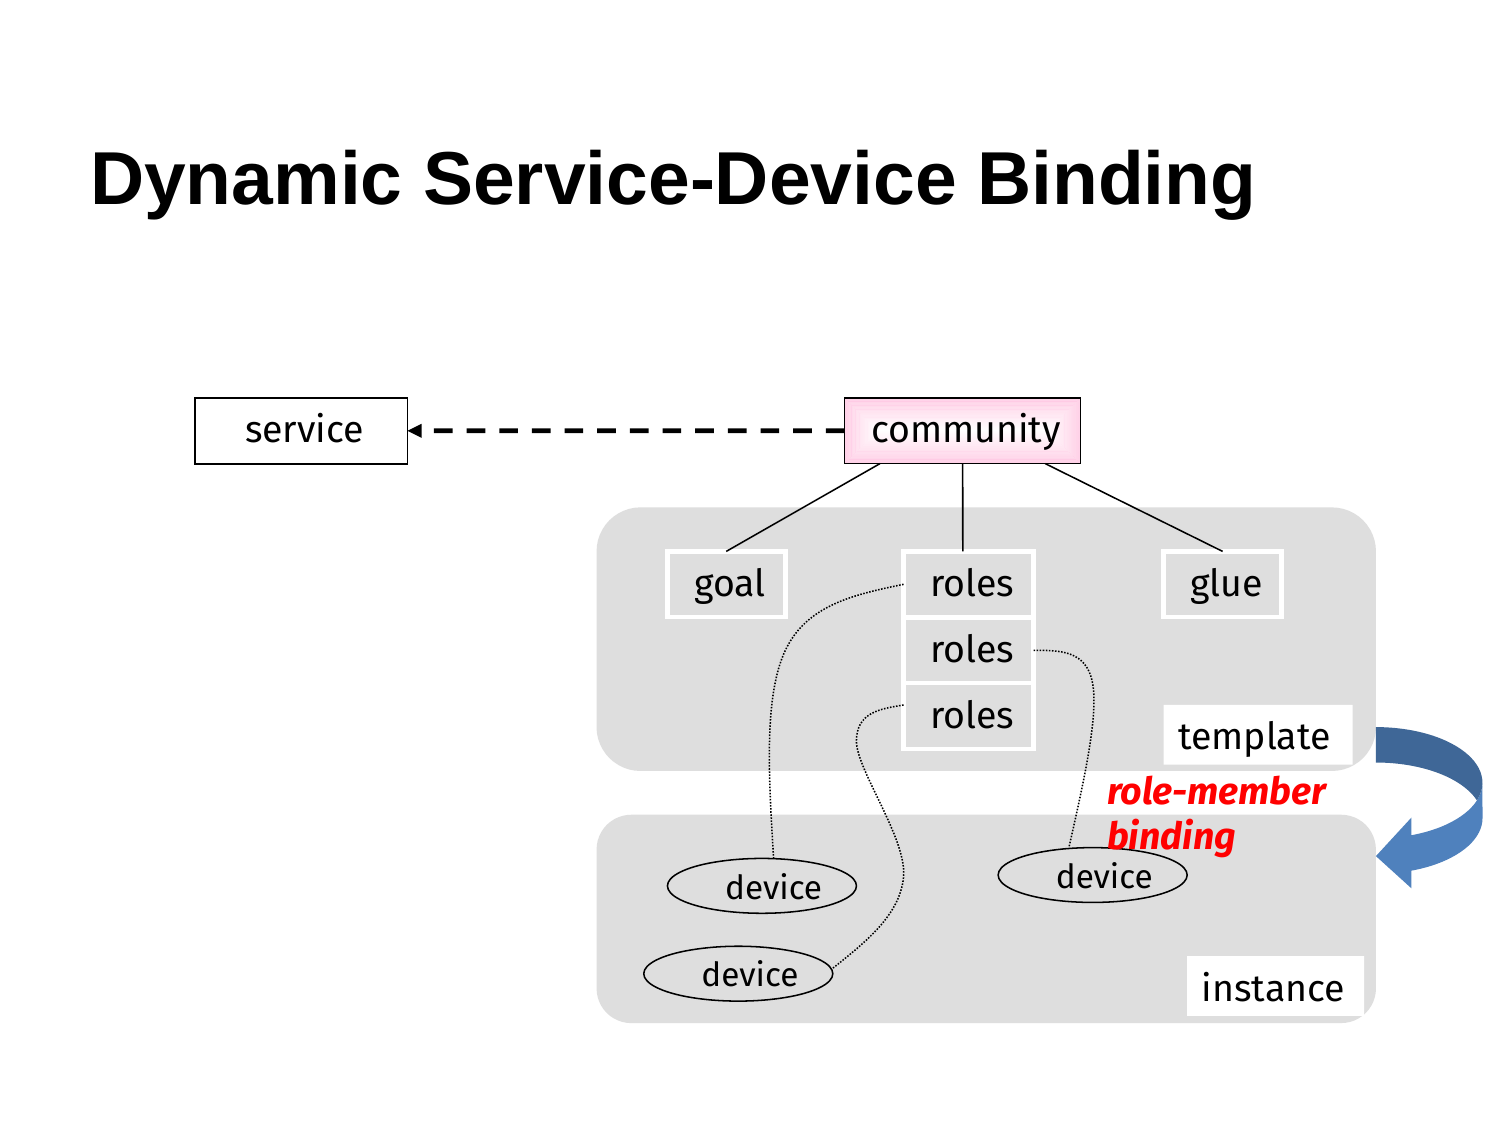

# Dynamic Service-Device Binding

community

service

goal
roles
glue

roles

roles

template

role-member binding

device

device

device
instance